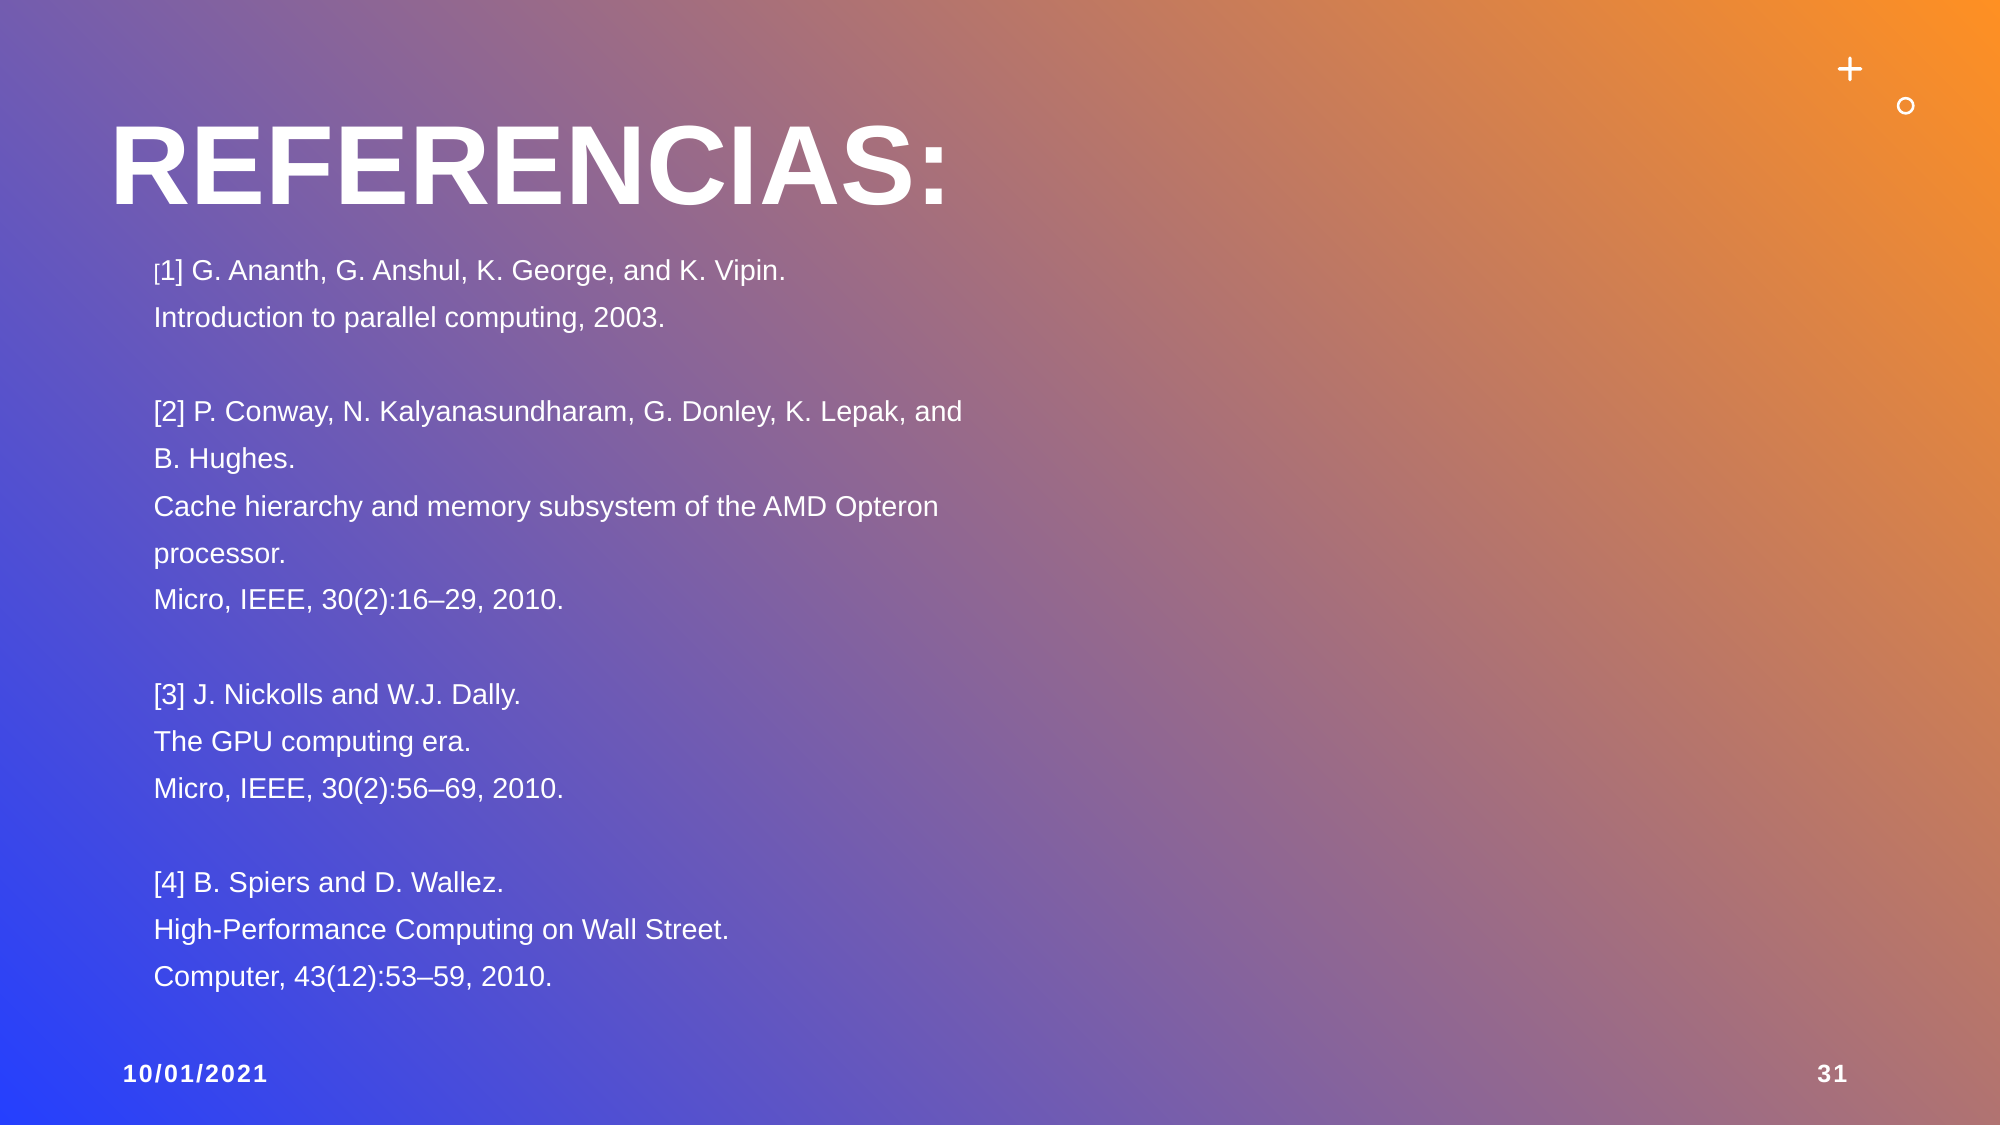

# REFERENCIAS:
[1] G. Ananth, G. Anshul, K. George, and K. Vipin.
Introduction to parallel computing, 2003.

[2] P. Conway, N. Kalyanasundharam, G. Donley, K. Lepak, and
B. Hughes.
Cache hierarchy and memory subsystem of the AMD Opteron
processor.
Micro, IEEE, 30(2):16–29, 2010.

[3] J. Nickolls and W.J. Dally.
The GPU computing era.
Micro, IEEE, 30(2):56–69, 2010.

[4] B. Spiers and D. Wallez.
High-Performance Computing on Wall Street.
Computer, 43(12):53–59, 2010.
10/01/2021
31